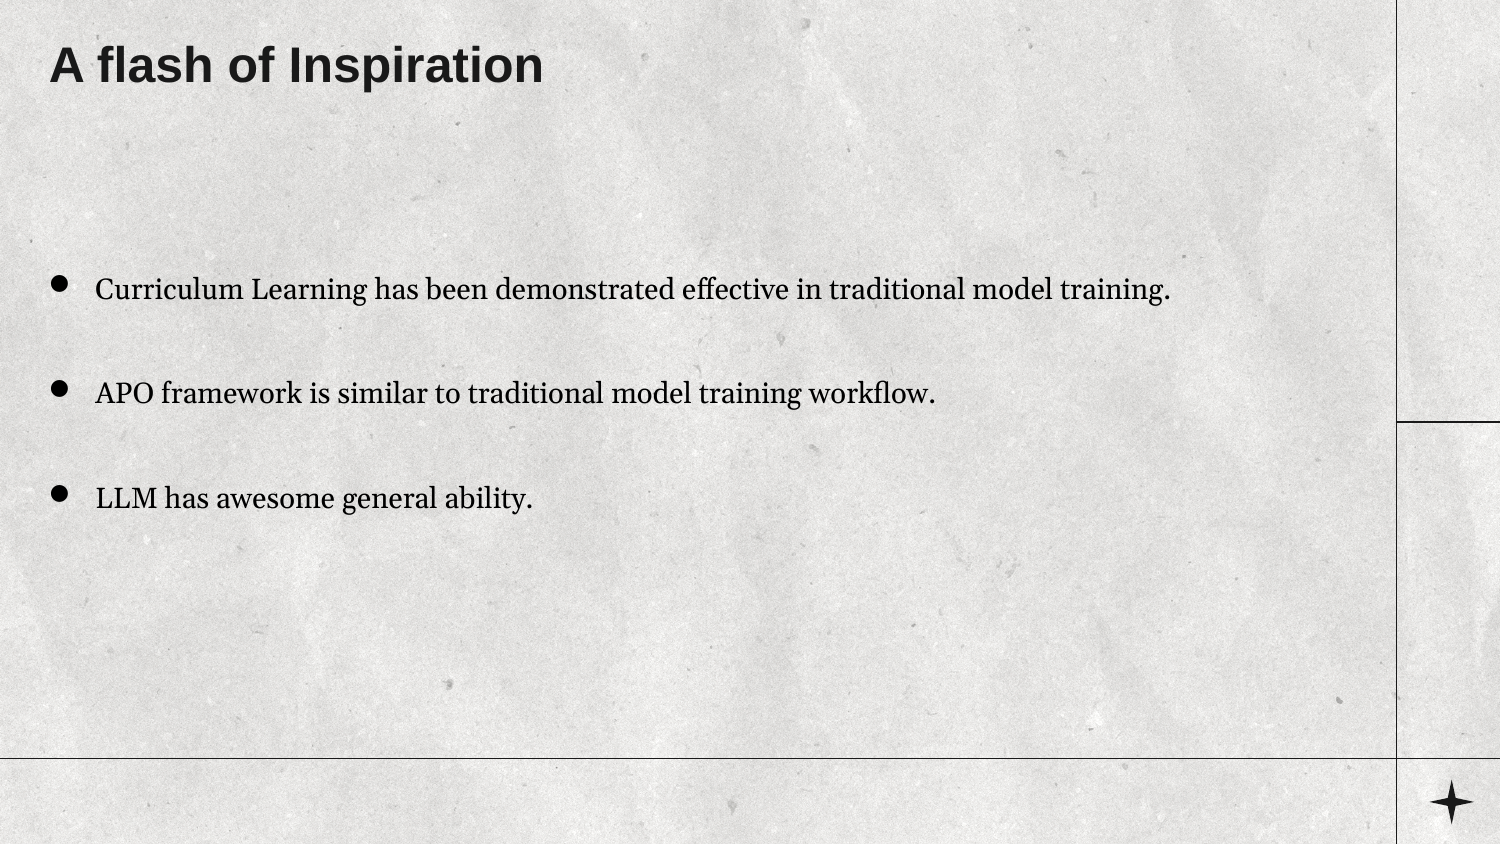

# A flash of Inspiration
Curriculum Learning has been demonstrated effective in traditional model training.
APO framework is similar to traditional model training workflow.
LLM has awesome general ability.